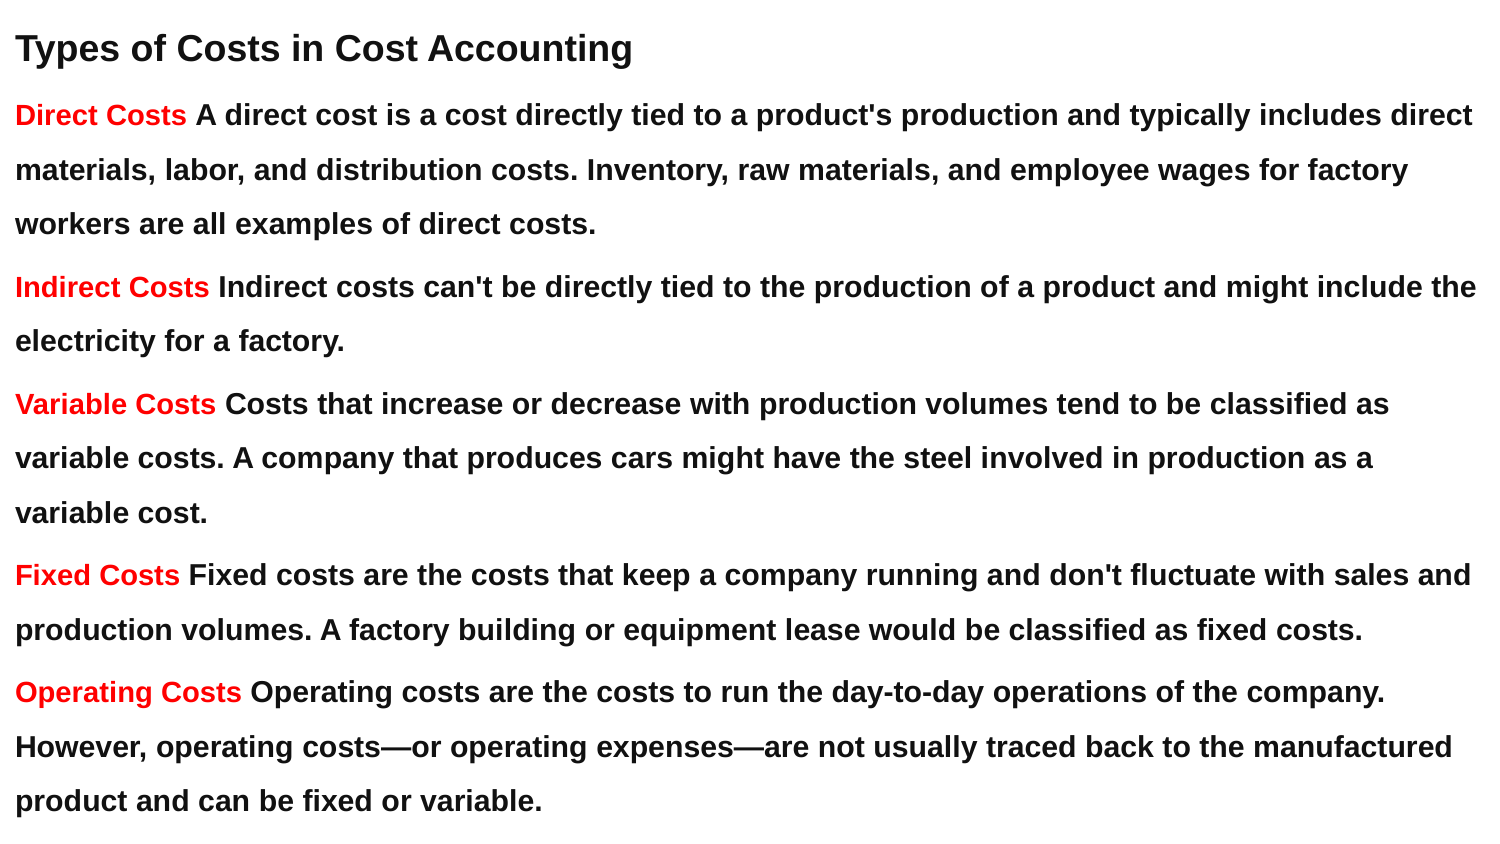

Types of Costs in Cost Accounting
Direct Costs A direct cost is a cost directly tied to a product's production and typically includes direct materials, labor, and distribution costs. Inventory, raw materials, and employee wages for factory workers are all examples of direct costs.
Indirect Costs Indirect costs can't be directly tied to the production of a product and might include the electricity for a factory.
Variable Costs Costs that increase or decrease with production volumes tend to be classified as variable costs. A company that produces cars might have the steel involved in production as a variable cost.
Fixed Costs Fixed costs are the costs that keep a company running and don't fluctuate with sales and production volumes. A factory building or equipment lease would be classified as fixed costs.
Operating Costs Operating costs are the costs to run the day-to-day operations of the company. However, operating costs—or operating expenses—are not usually traced back to the manufactured product and can be fixed or variable.